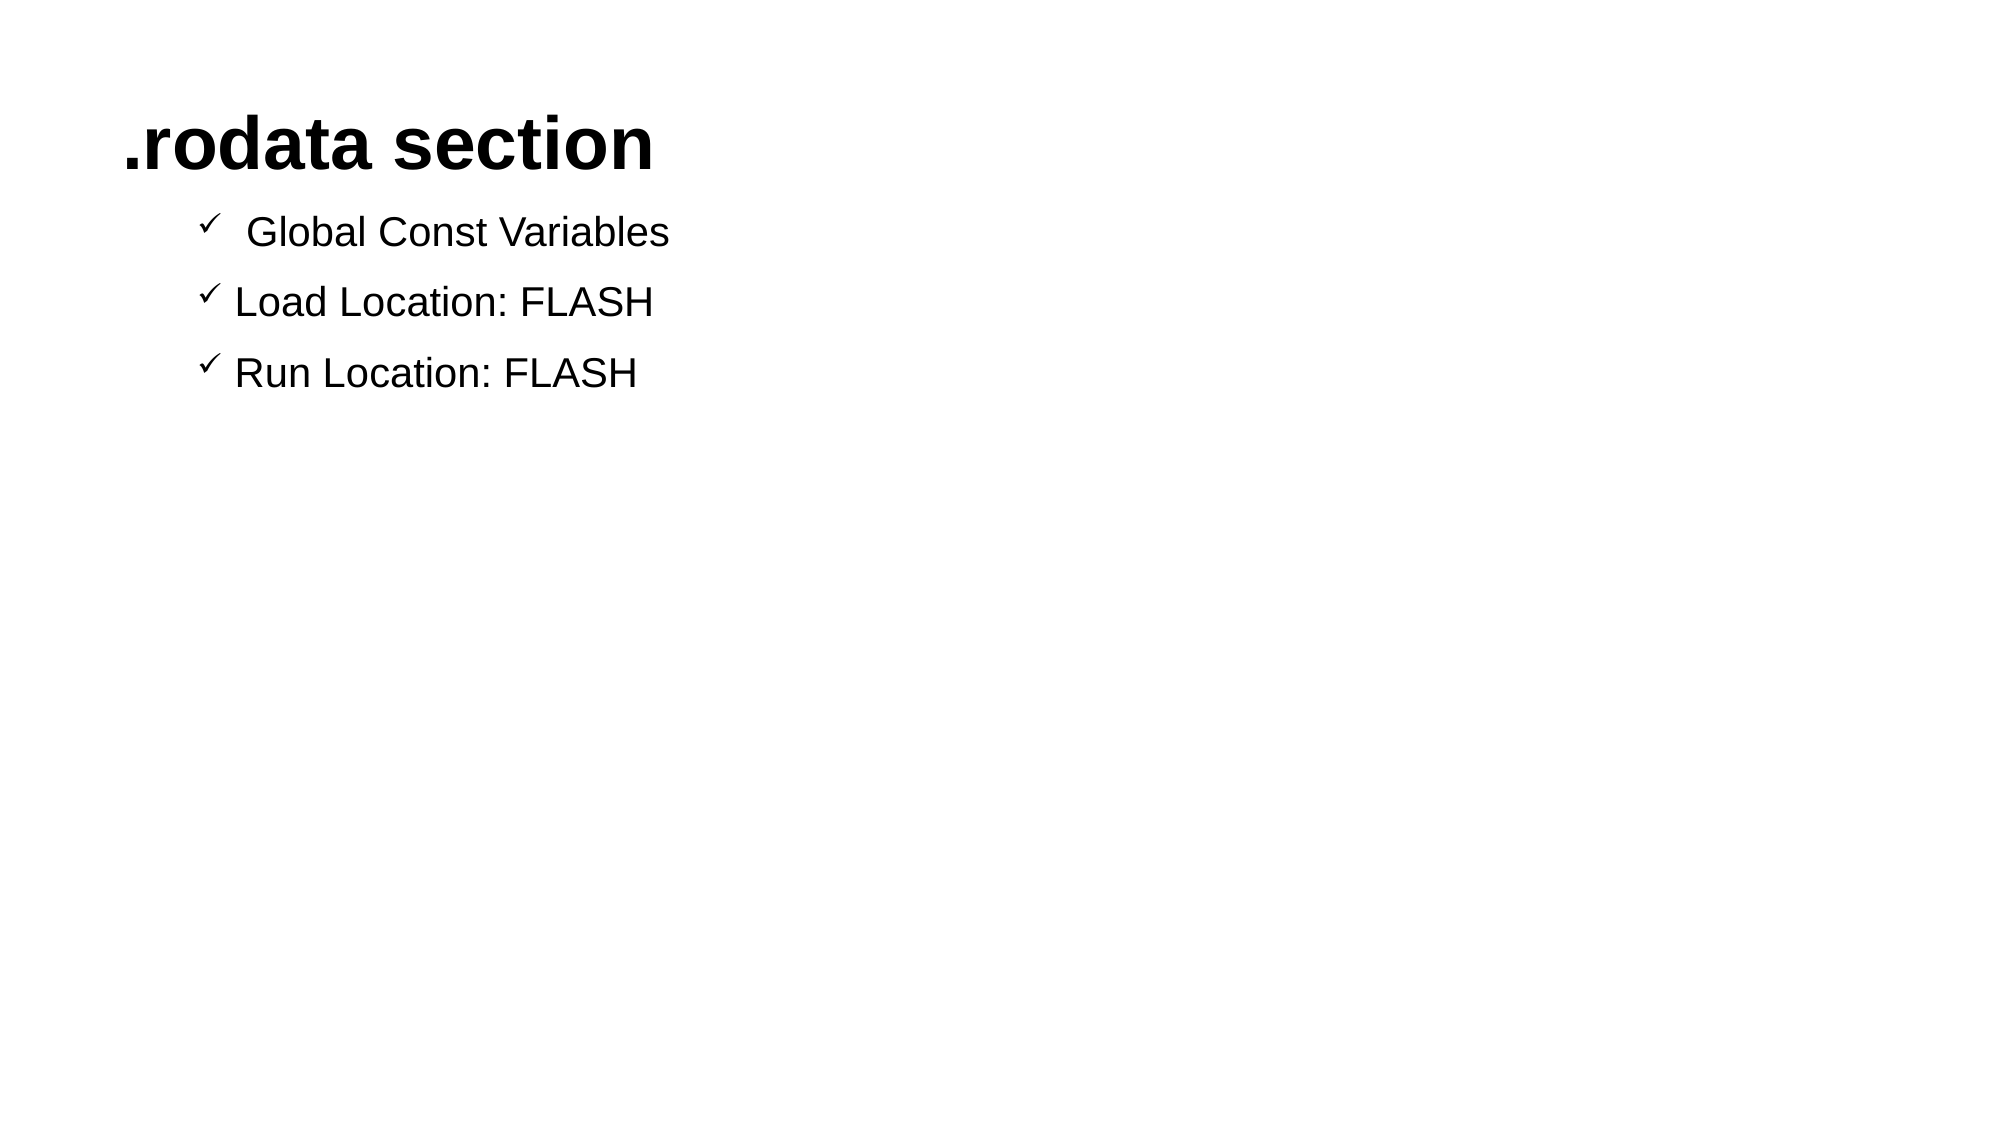

.rodata section
 Global Const Variables
Load Location: FLASH
Run Location: FLASH